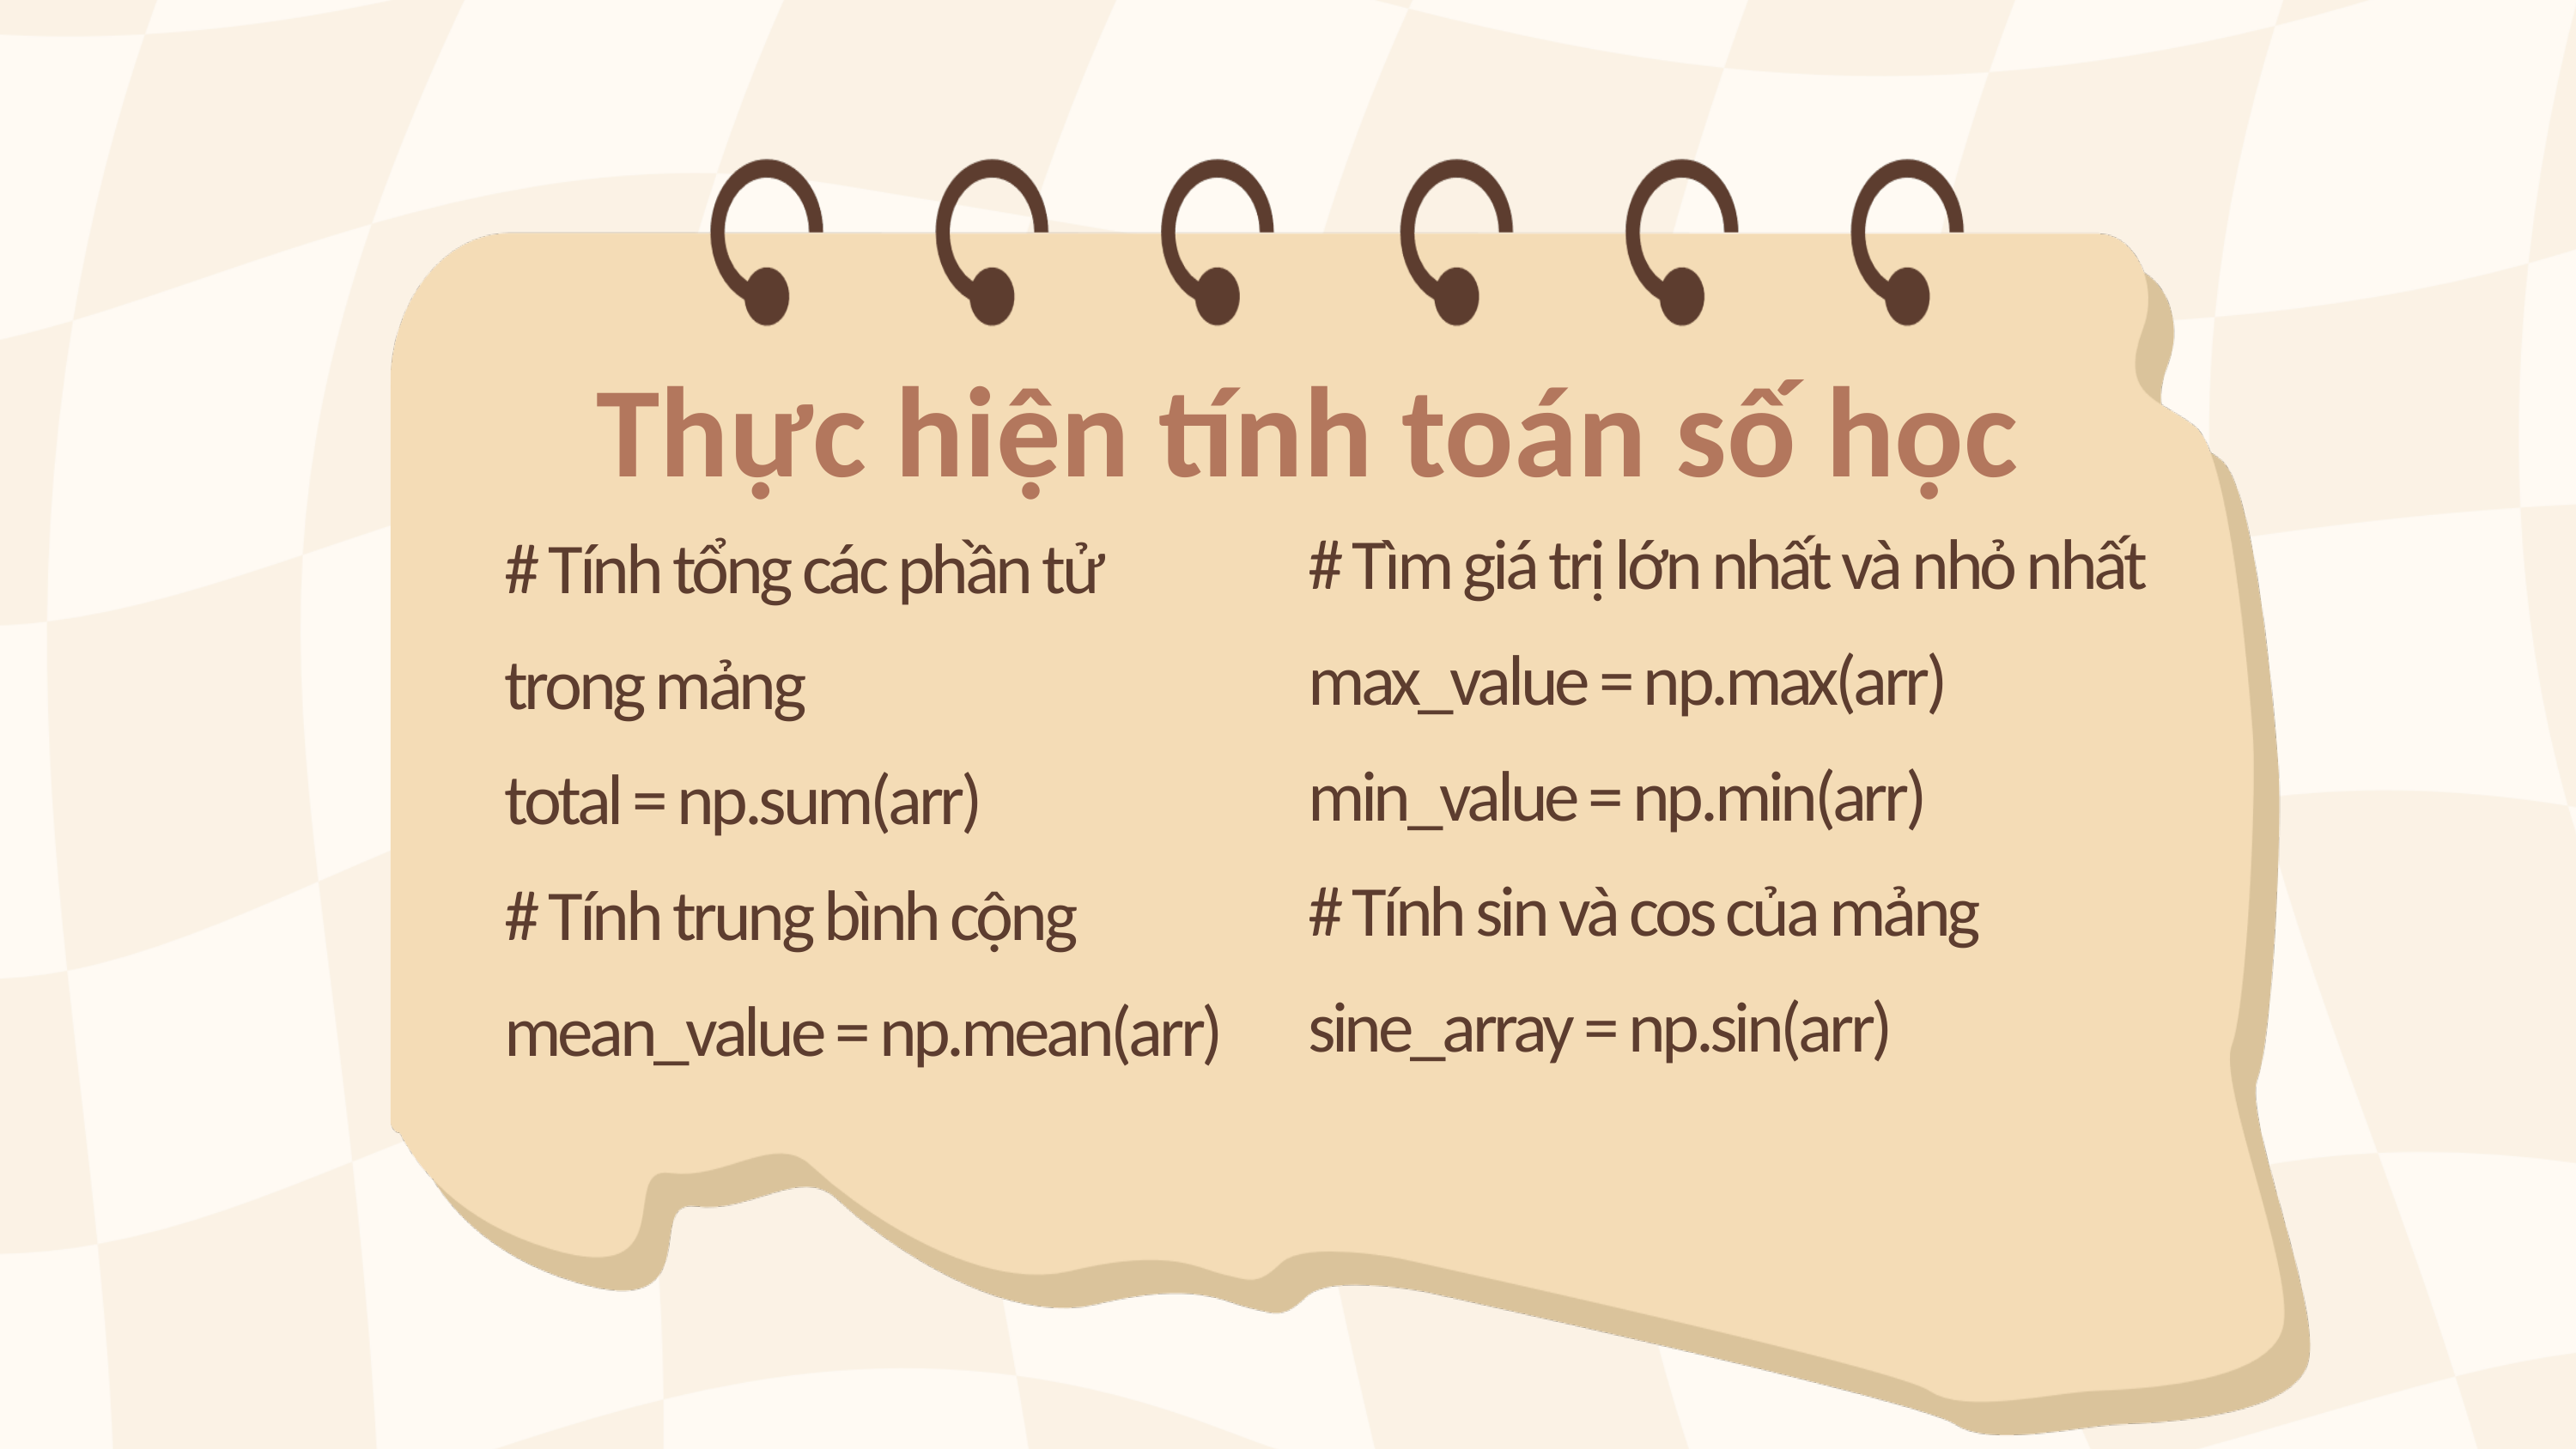

Thực hiện tính toán số học
# Tìm giá trị lớn nhất và nhỏ nhất
max_value = np.max(arr)
min_value = np.min(arr)
# Tính sin và cos của mảng
sine_array = np.sin(arr)
# Tính tổng các phần tử trong mảng
total = np.sum(arr)
# Tính trung bình cộng
mean_value = np.mean(arr)